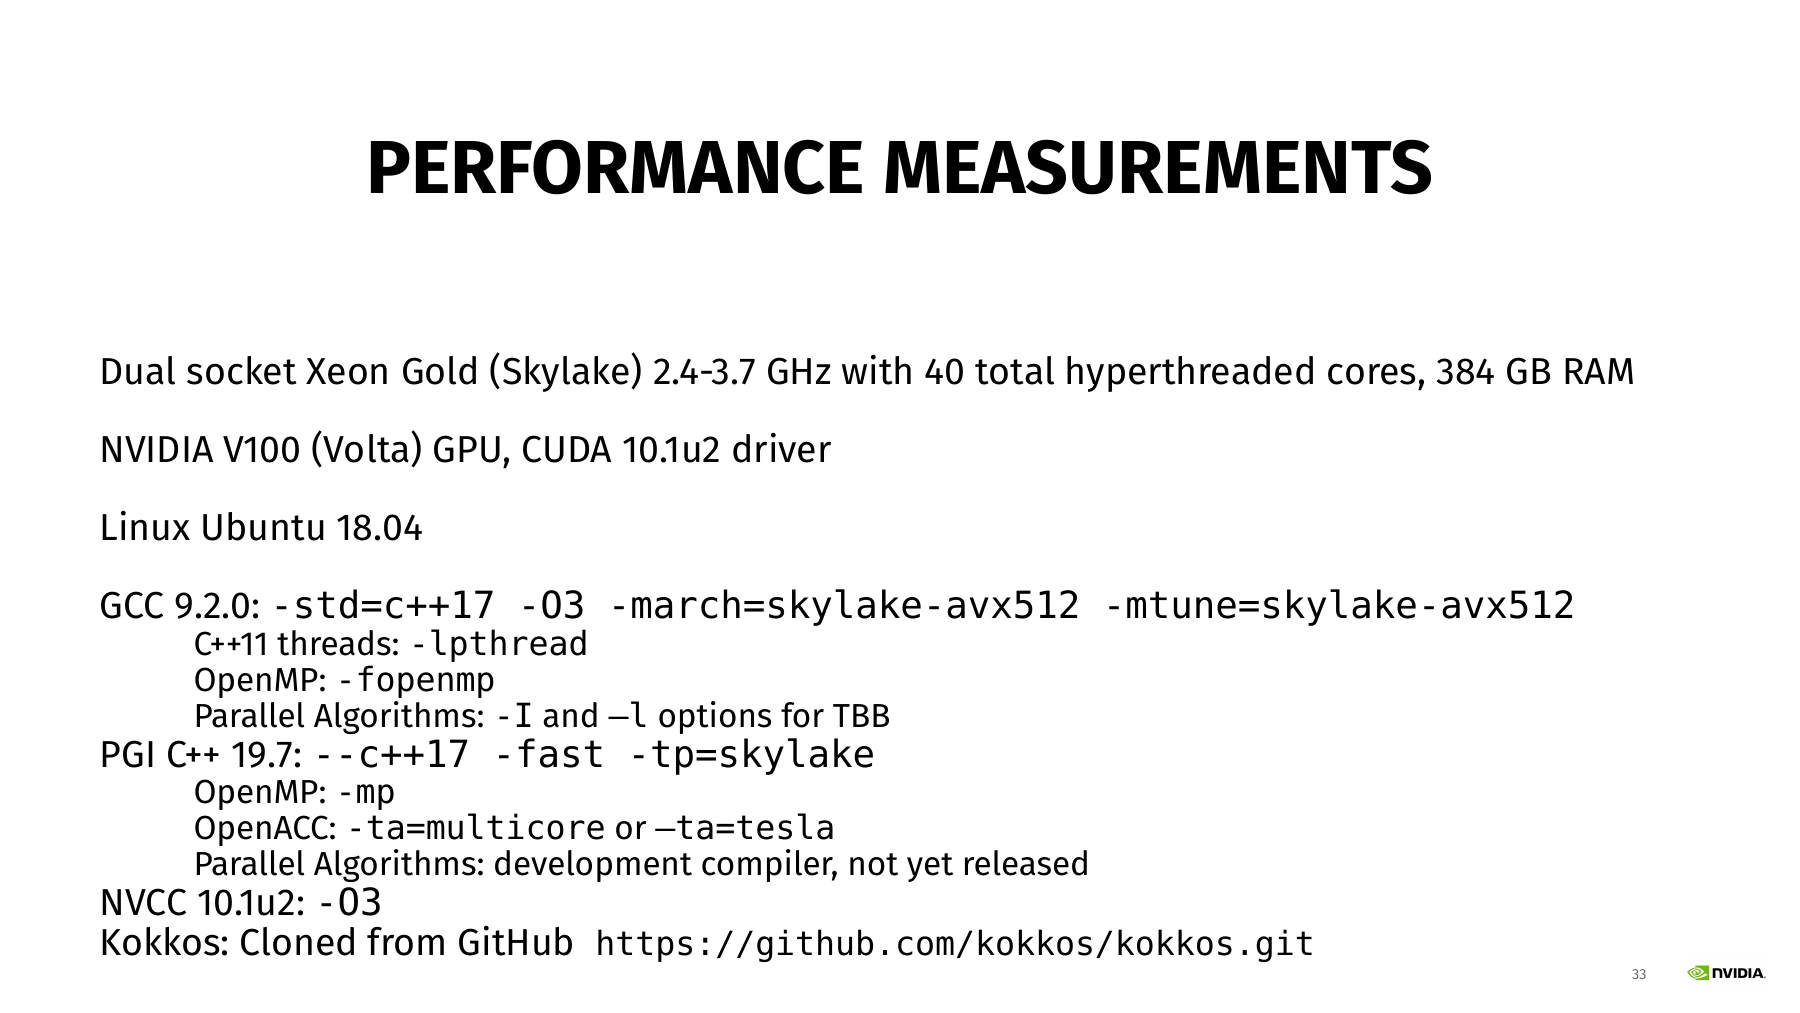

# Performance measurements

Dual socket Xeon Gold (Skylake) 2.4-3.7 GHz with 40 total hyperthreaded cores, 384 GB RAM
NVIDIA V100 (Volta) GPU, CUDA 10.1u2 driver
Linux Ubuntu 18.04
GCC 9.2.0: -std=c++17 -O3 -march=skylake-avx512 -mtune=skylake-avx512
C++11 threads: -lpthread
OpenMP: -fopenmp
Parallel Algorithms: -I and –l options for TBB
PGI C++ 19.7: --c++17 -fast -tp=skylake
OpenMP: -mp
OpenACC: -ta=multicore or –ta=tesla
Parallel Algorithms: development compiler, not yet released
NVCC 10.1u2: -O3
Kokkos: Cloned from GitHub  https://github.com/kokkos/kokkos.git